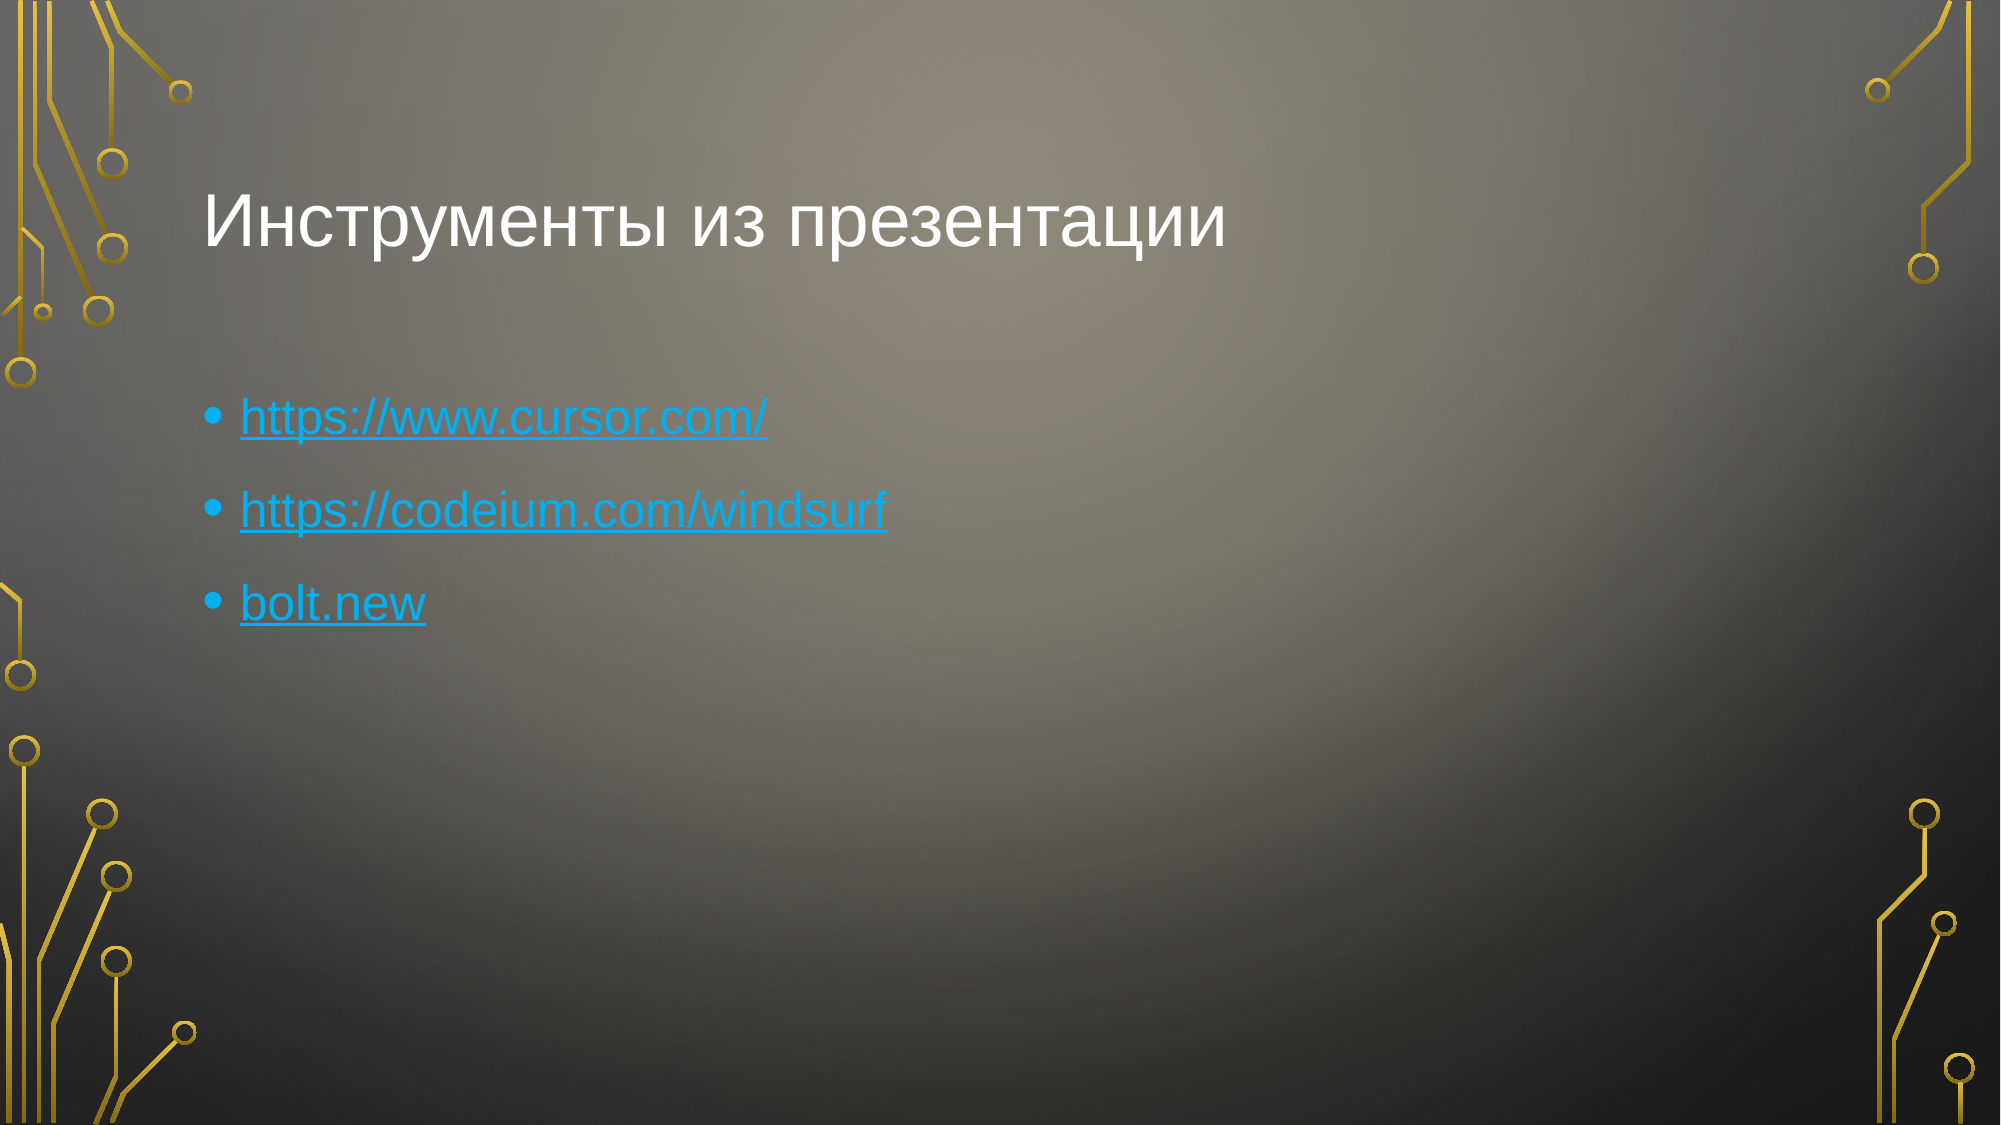

# Инструменты из презентации
https://www.cursor.com/
https://codeium.com/windsurf
bolt.new